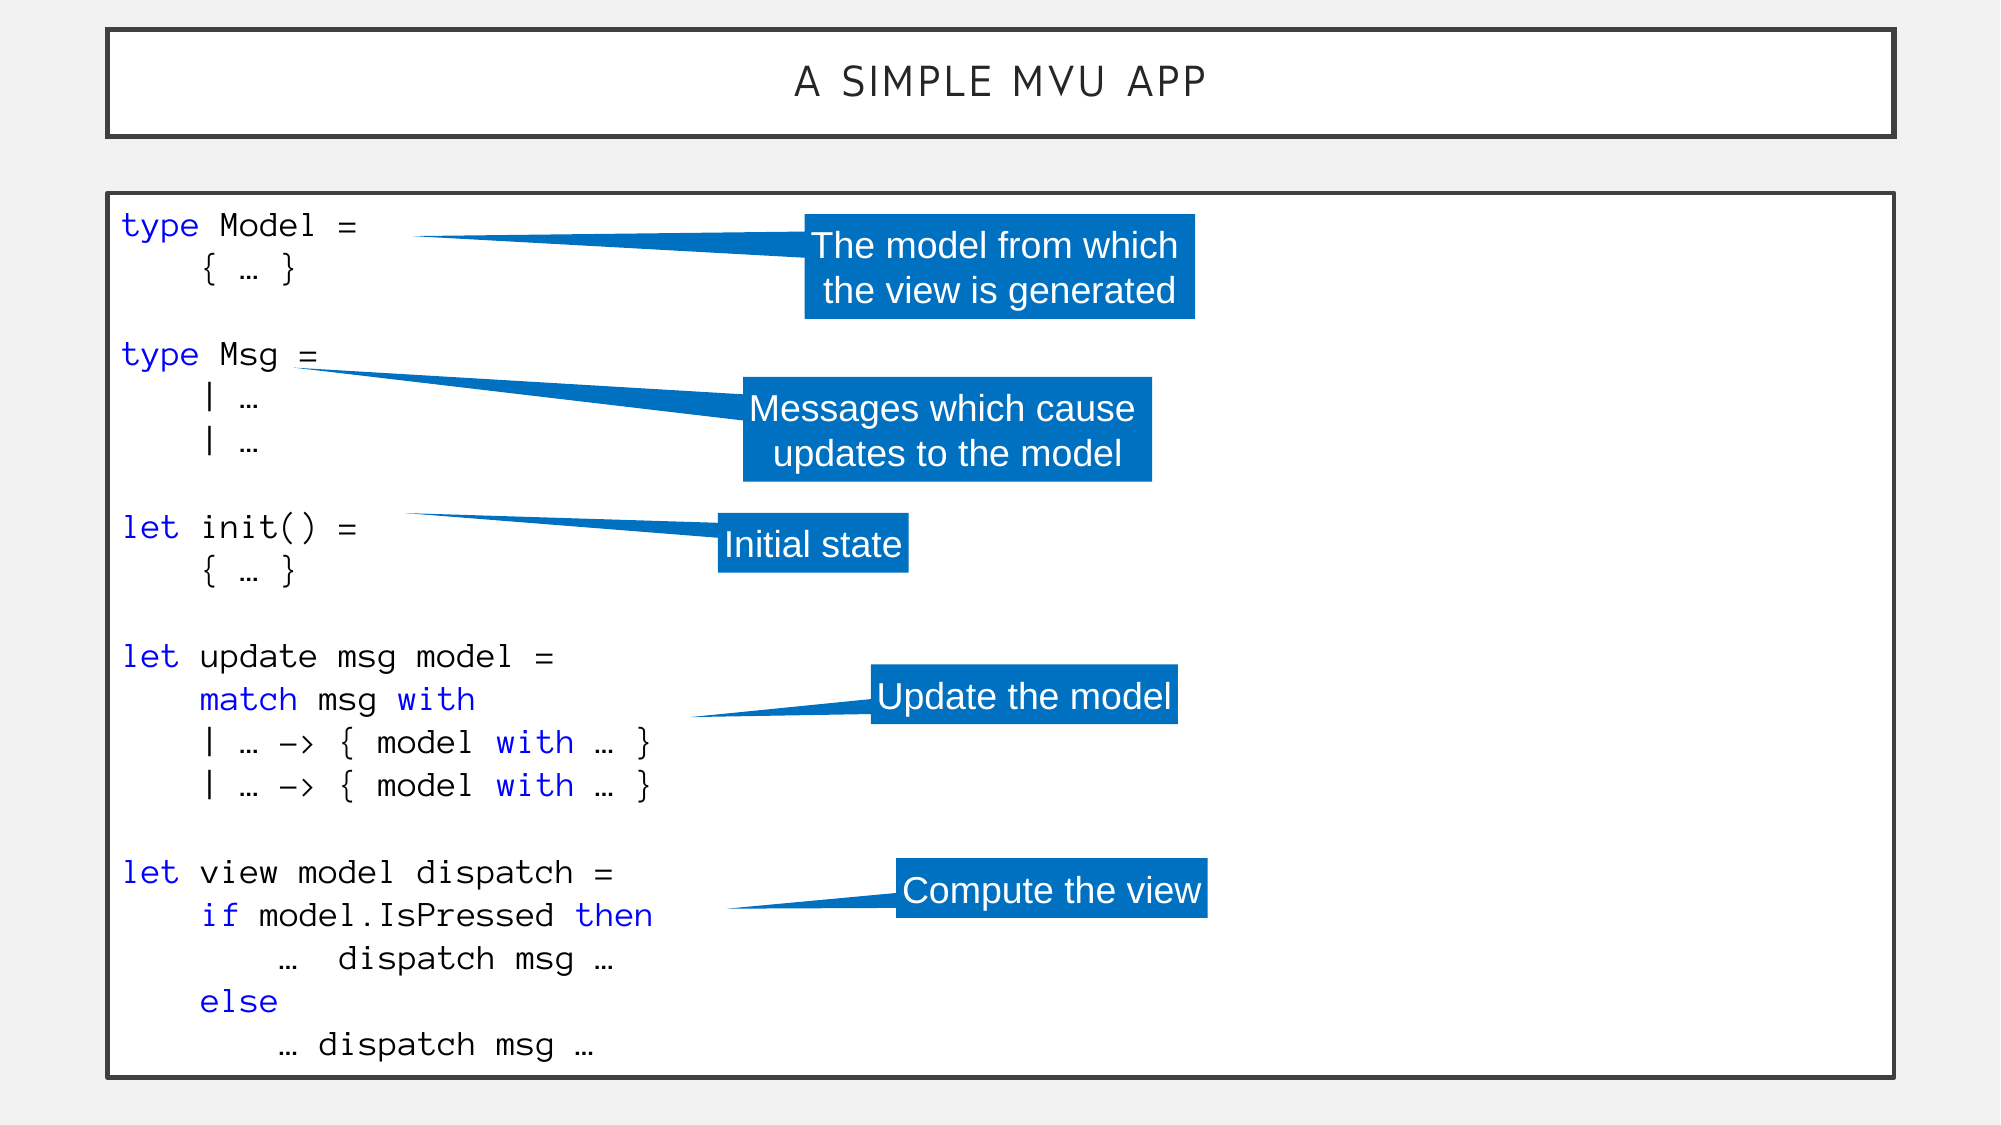

# A Simple MVU App

type Model =
    { … }

type Msg =
    | …
    | …

let init() =
    { … }

let update msg model =
    match msg with
    | … -> { model with … }
    | … -> { model with … }

let view model dispatch =
    if model.IsPressed then
        …  dispatch msg …
    else
        … dispatch msg …
The model from which
the view is generated
Messages which cause
updates to the model
Initial state
Update the model
Compute the view